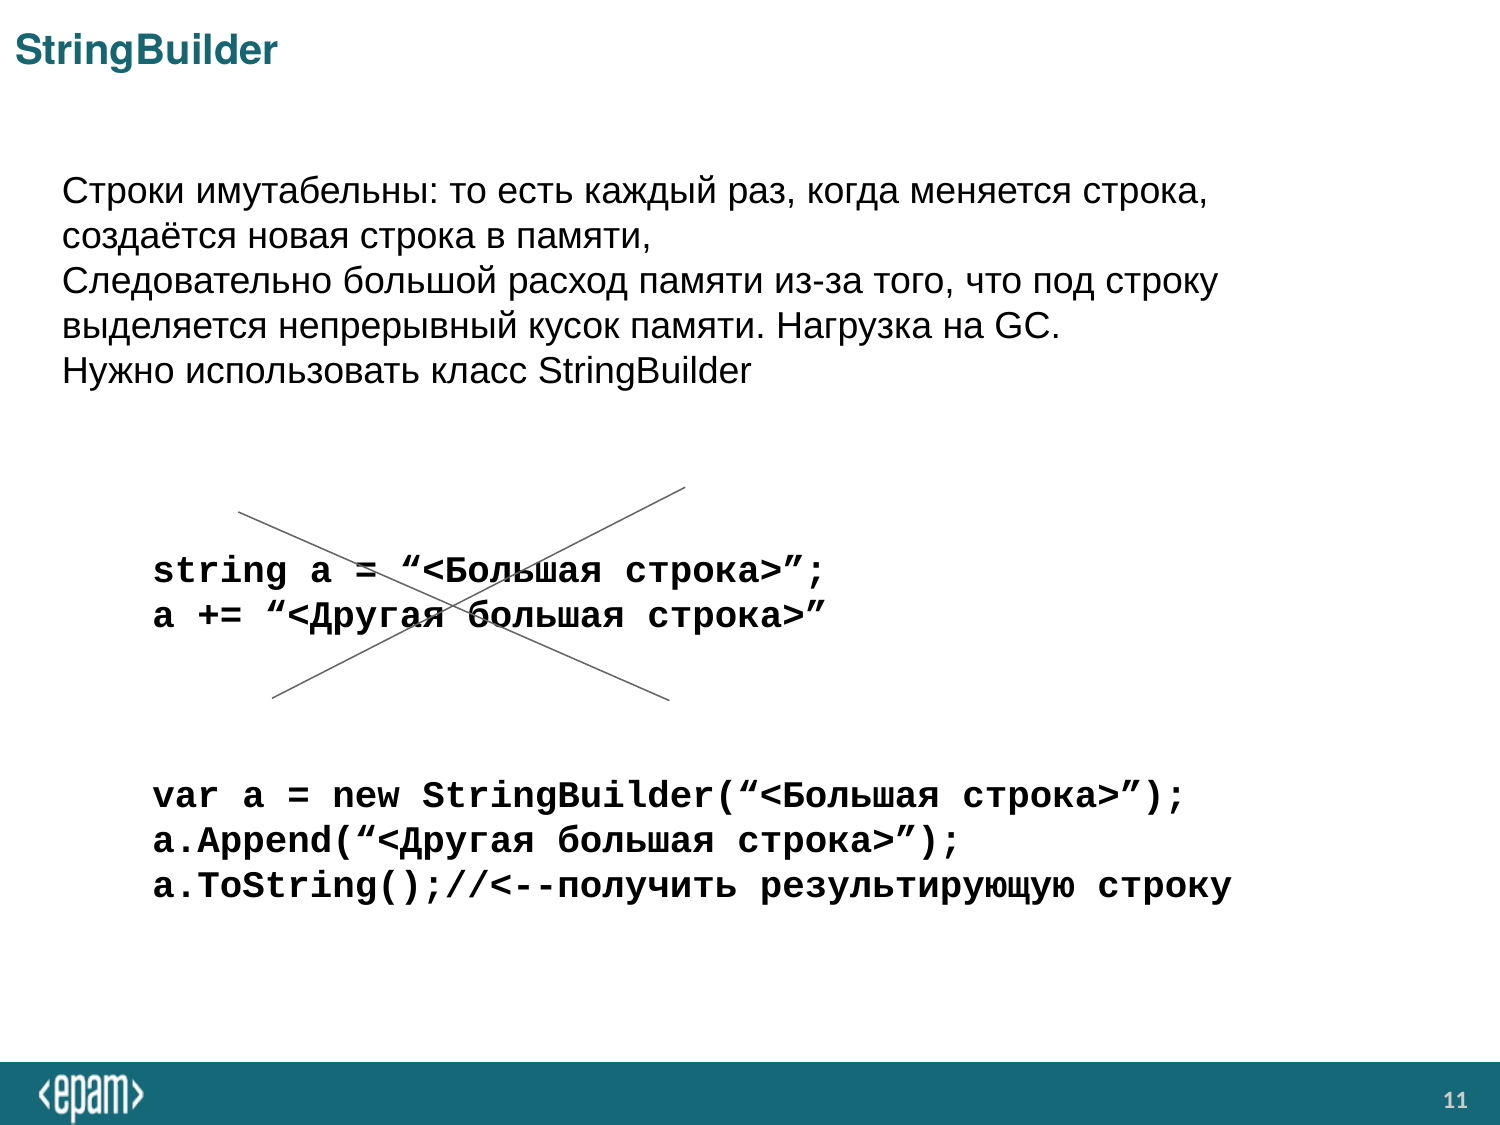

# StringBuilder
Строки имутабельны: то есть каждый раз, когда меняется строка, создаётся новая строка в памяти,
Cледовательно большой расход памяти из-за того, что под строку выделяется непрерывный кусок памяти. Нагрузка на GC.
Нужно использовать класс StringBuilder
string a = “<Большая строка>”;
a += “<Другая большая строка>”
var a = new StringBuilder(“<Большая строка>”);
a.Append(“<Другая большая строка>”);
a.ToString();//<--получить результирующую строку